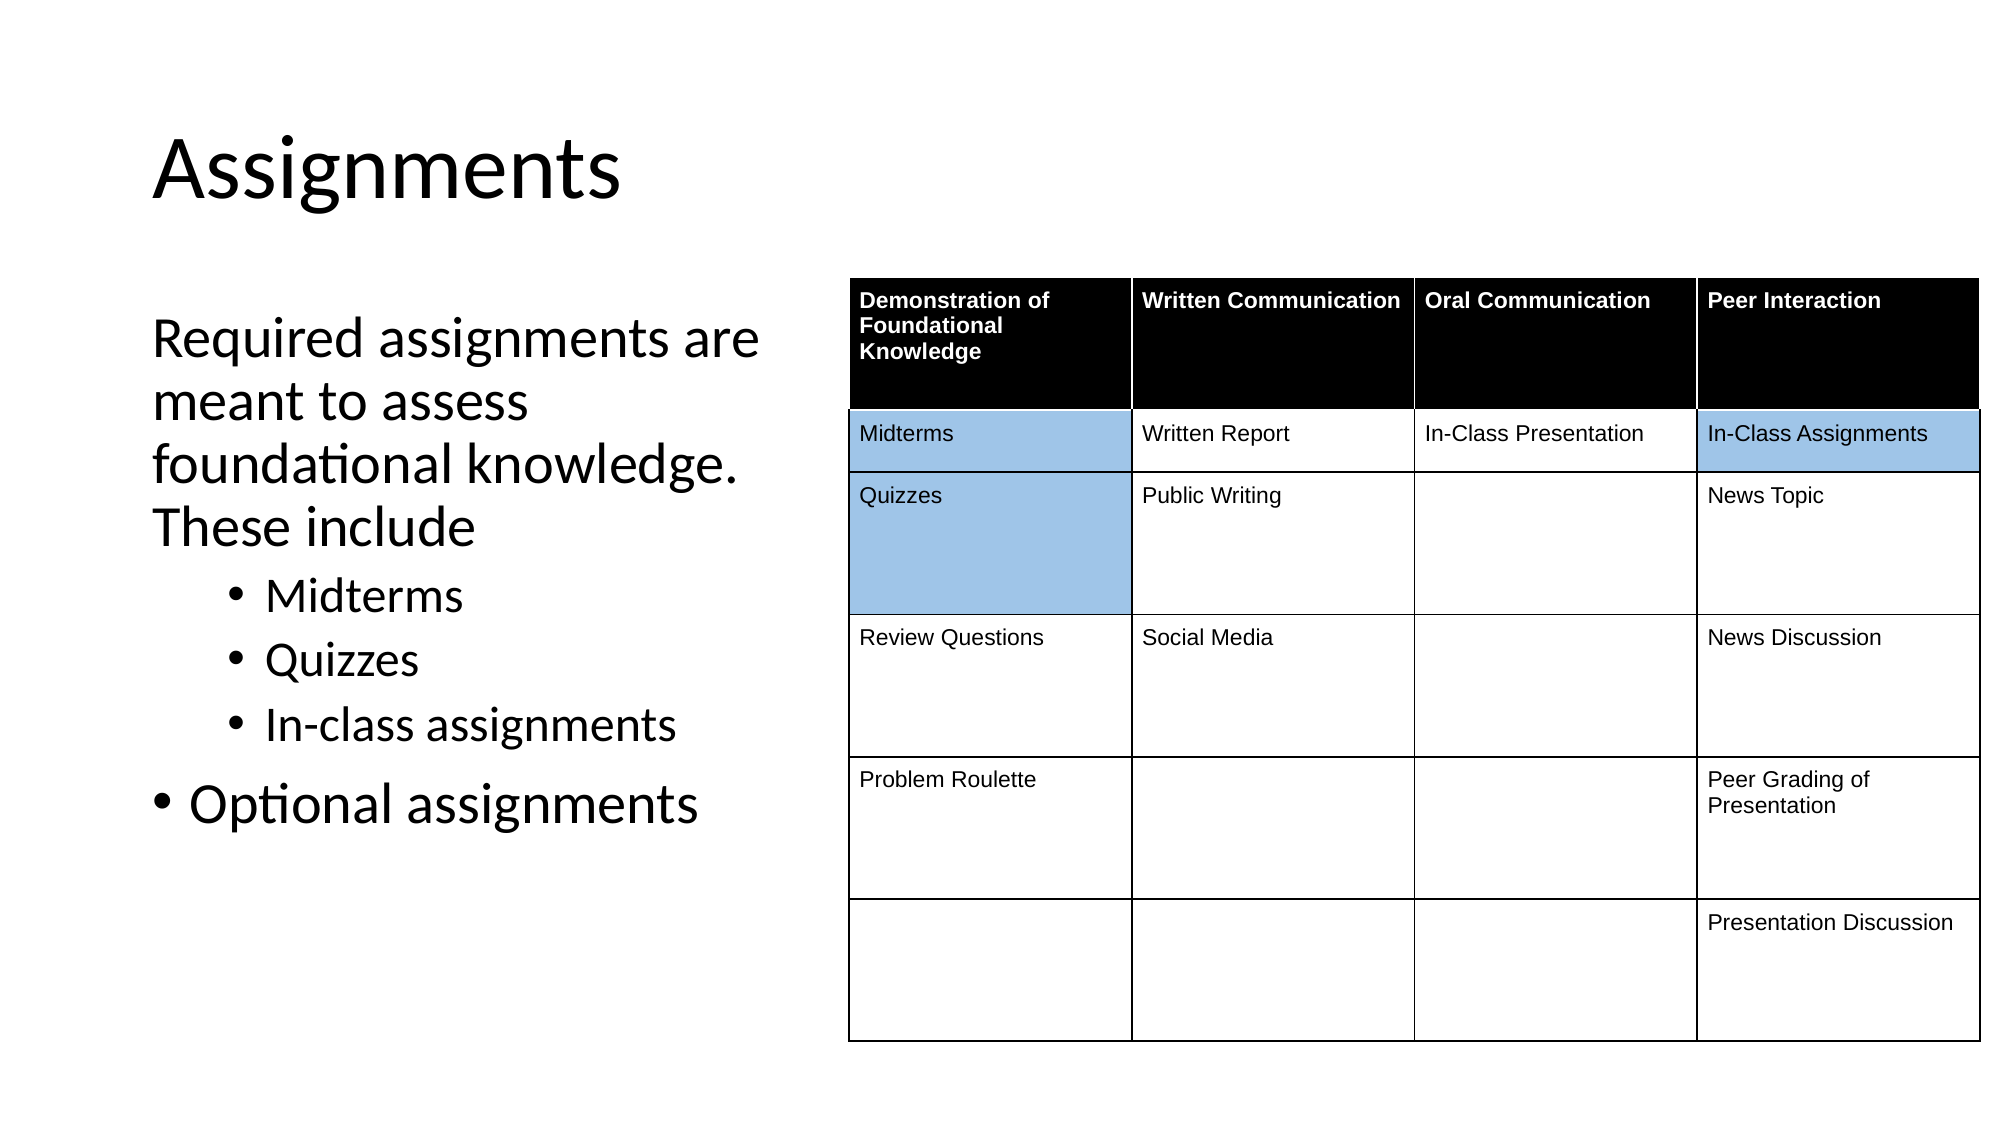

# Assignments

| Demonstration of Foundational Knowledge | Written Communication | Oral Communication | Peer Interaction |
| --- | --- | --- | --- |
| Midterms | Written Report | In-Class Presentation | In-Class Assignments |
| Quizzes | Public Writing |  | News Topic |
| Review Questions | Social Media |  | News Discussion |
| Problem Roulette |  |  | Peer Grading of Presentation |
|  |  |  | Presentation Discussion |
Required assignments are meant to assess foundational knowledge.  These include
Midterms
Quizzes
In-class assignments
Optional assignments